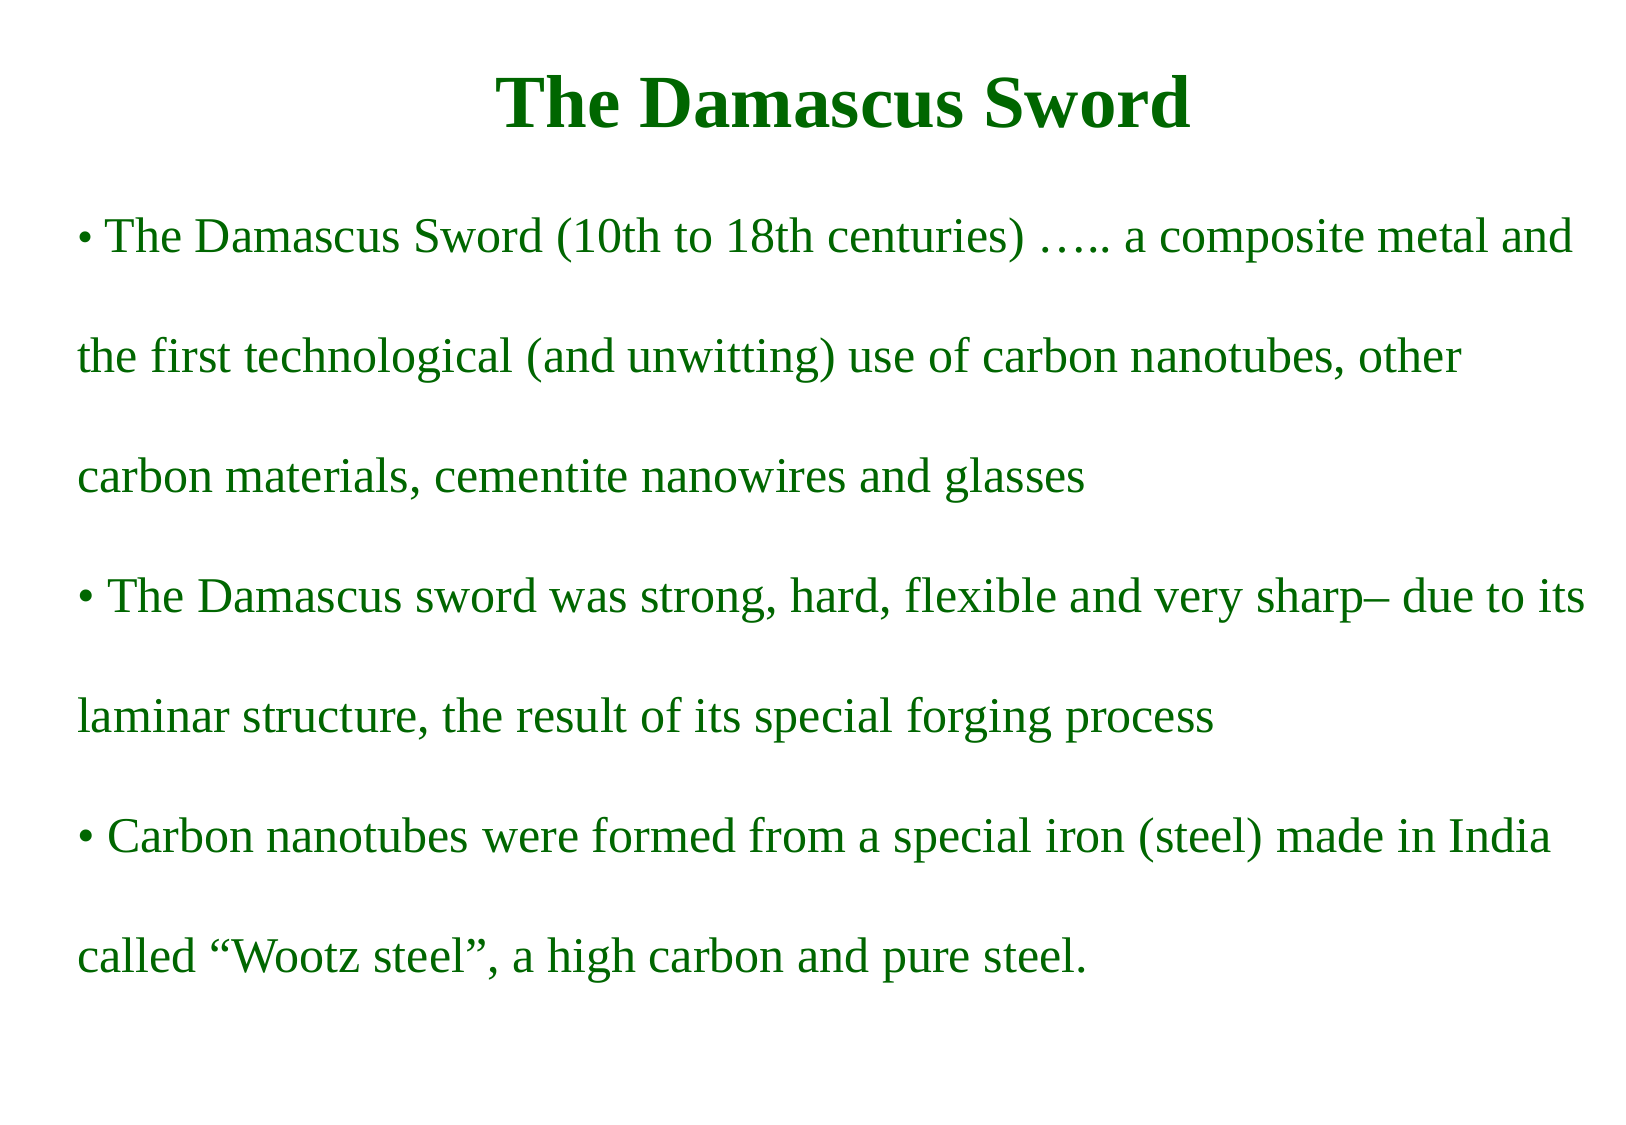

The Damascus Sword
• The Damascus Sword (10th to 18th centuries) ….. a composite metal and the first technological (and unwitting) use of carbon nanotubes, other carbon materials, cementite nanowires and glasses
• The Damascus sword was strong, hard, flexible and very sharp– due to its laminar structure, the result of its special forging process
• Carbon nanotubes were formed from a special iron (steel) made in India called “Wootz steel”, a high carbon and pure steel.

56